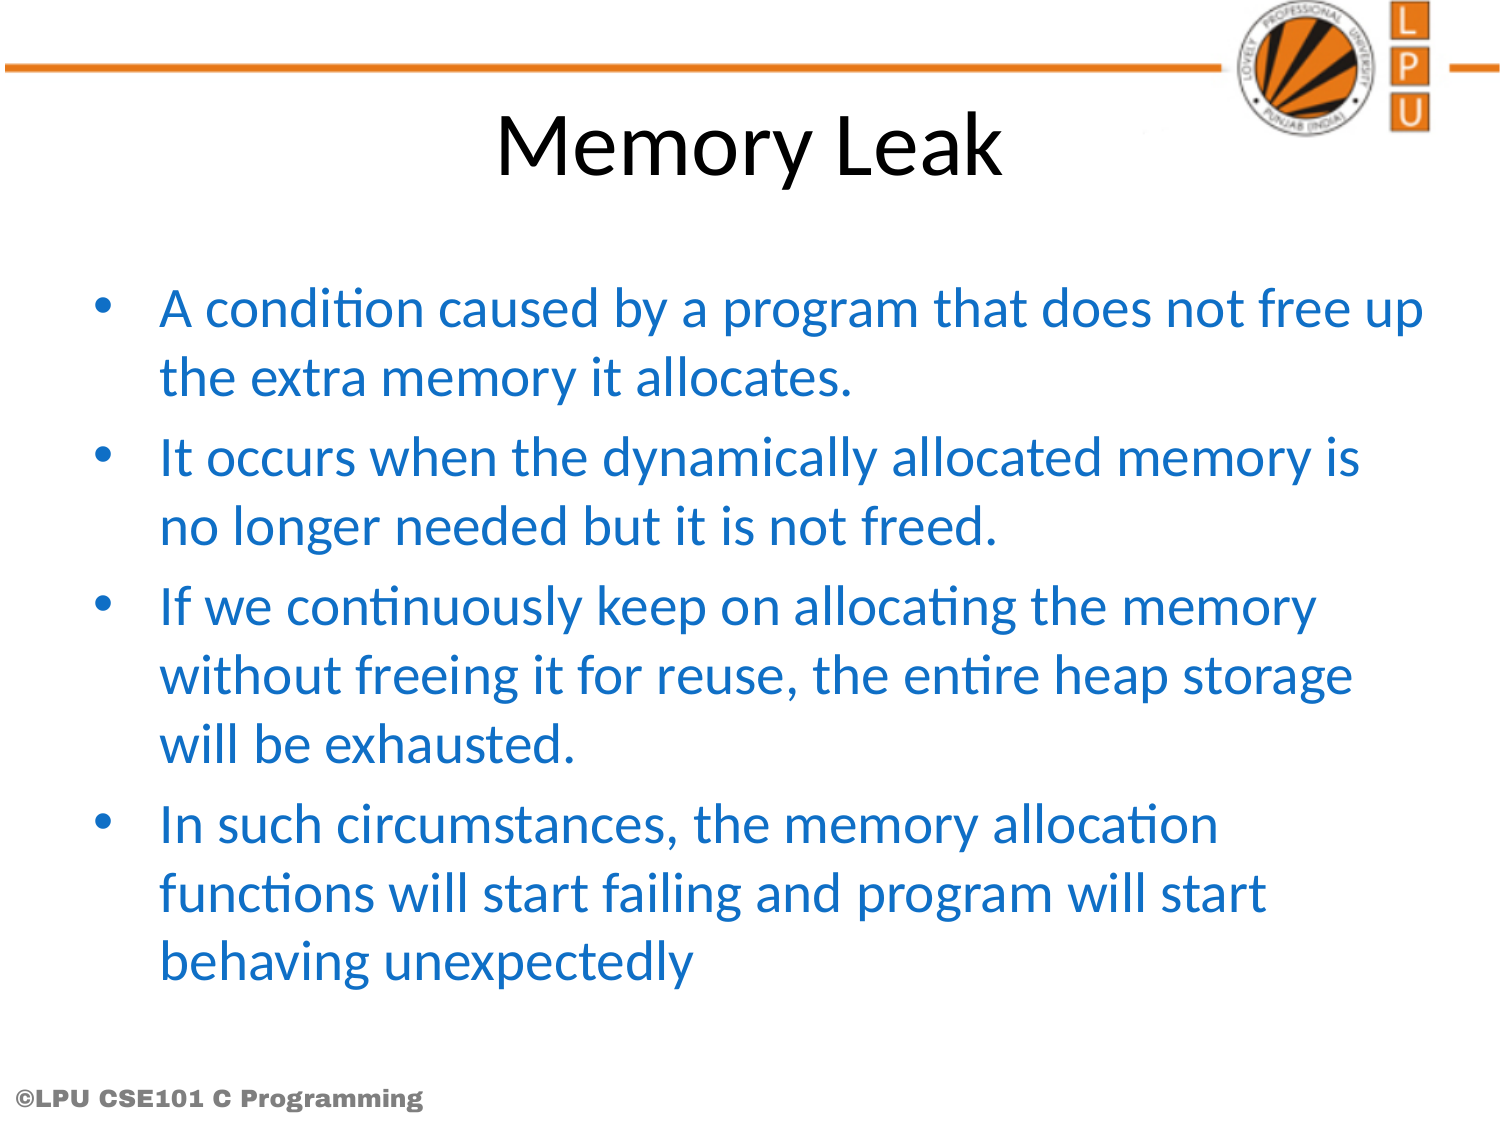

# Memory Leak
A condition caused by a program that does not free up the extra memory it allocates.
It occurs when the dynamically allocated memory is no longer needed but it is not freed.
If we continuously keep on allocating the memory without freeing it for reuse, the entire heap storage will be exhausted.
In such circumstances, the memory allocation functions will start failing and program will start behaving unexpectedly